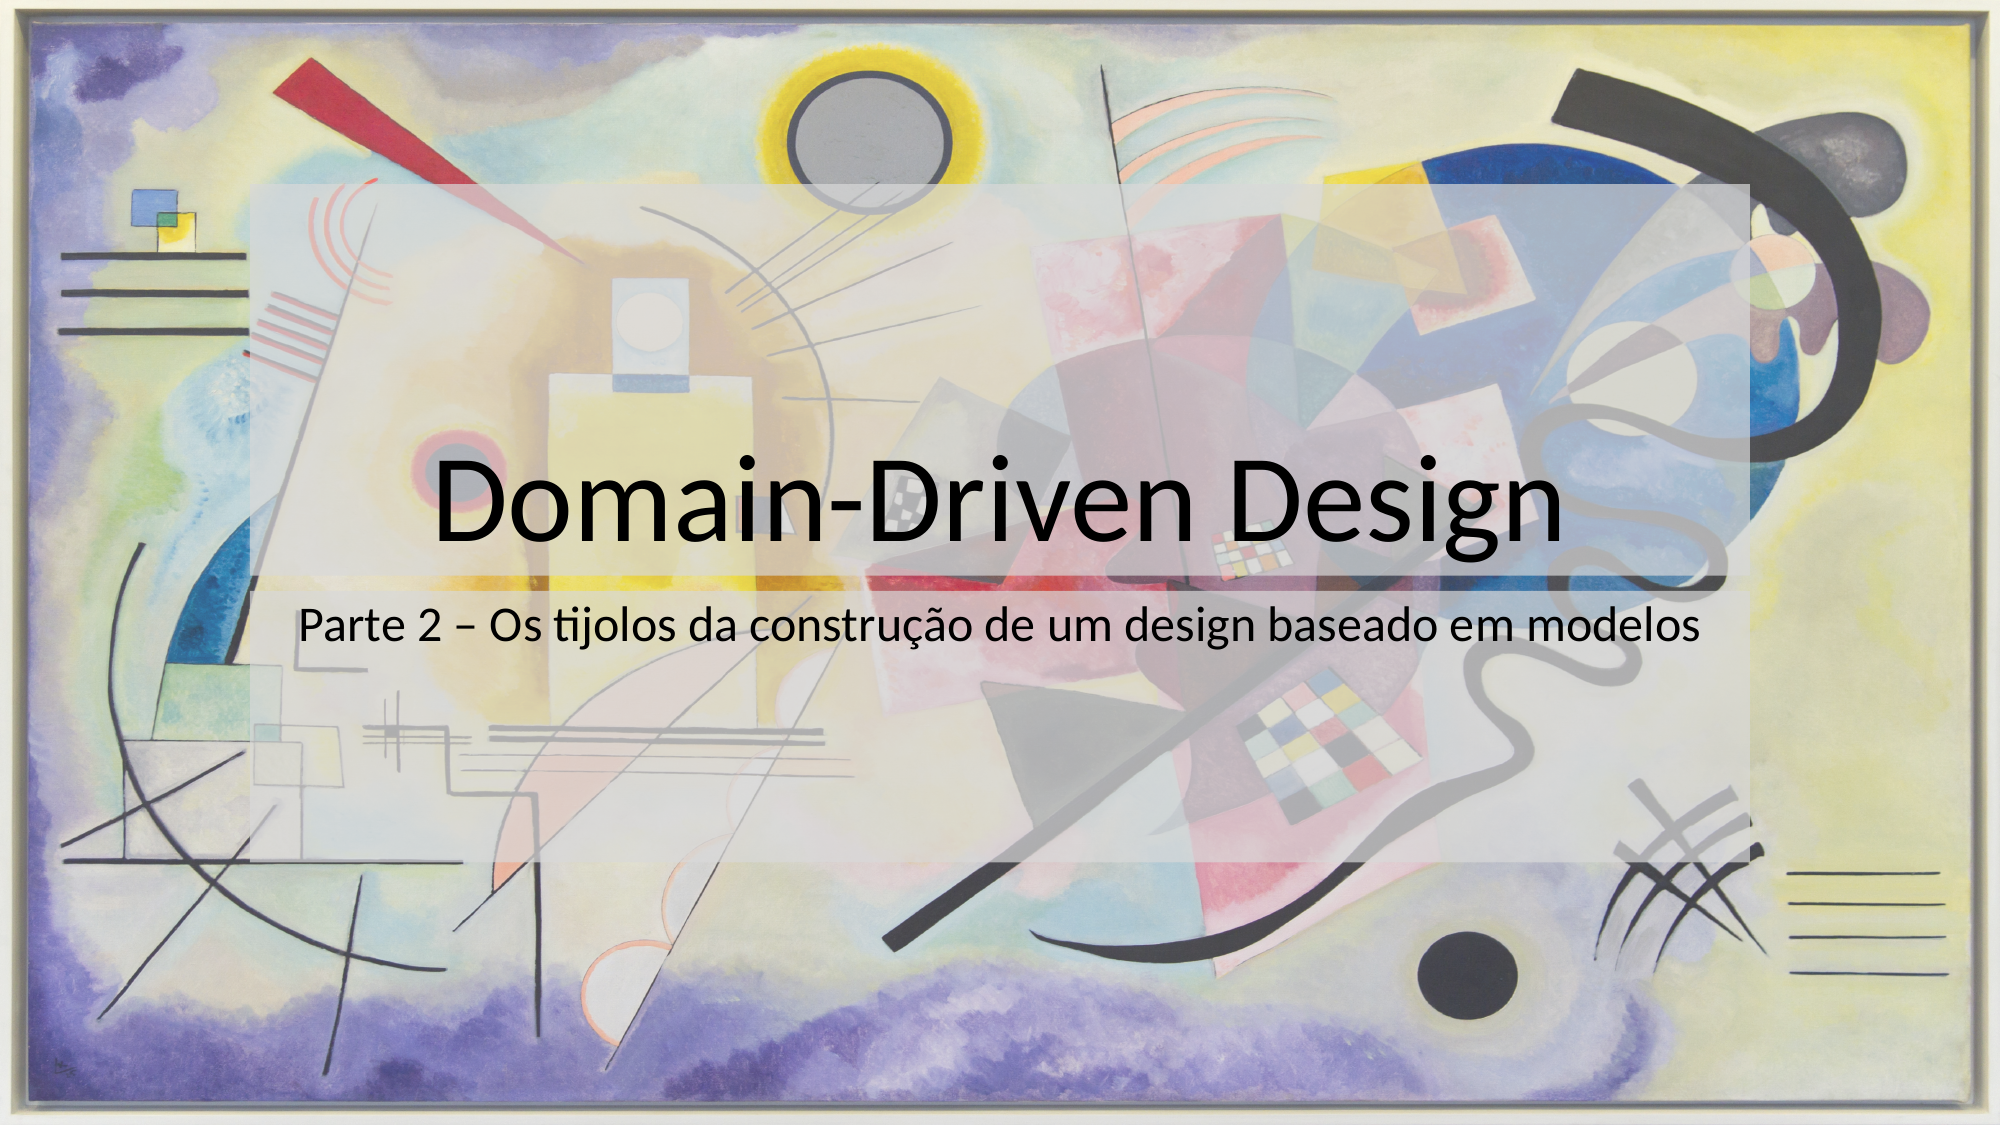

# Domain-Driven Design
Parte 2 – Os tijolos da construção de um design baseado em modelos